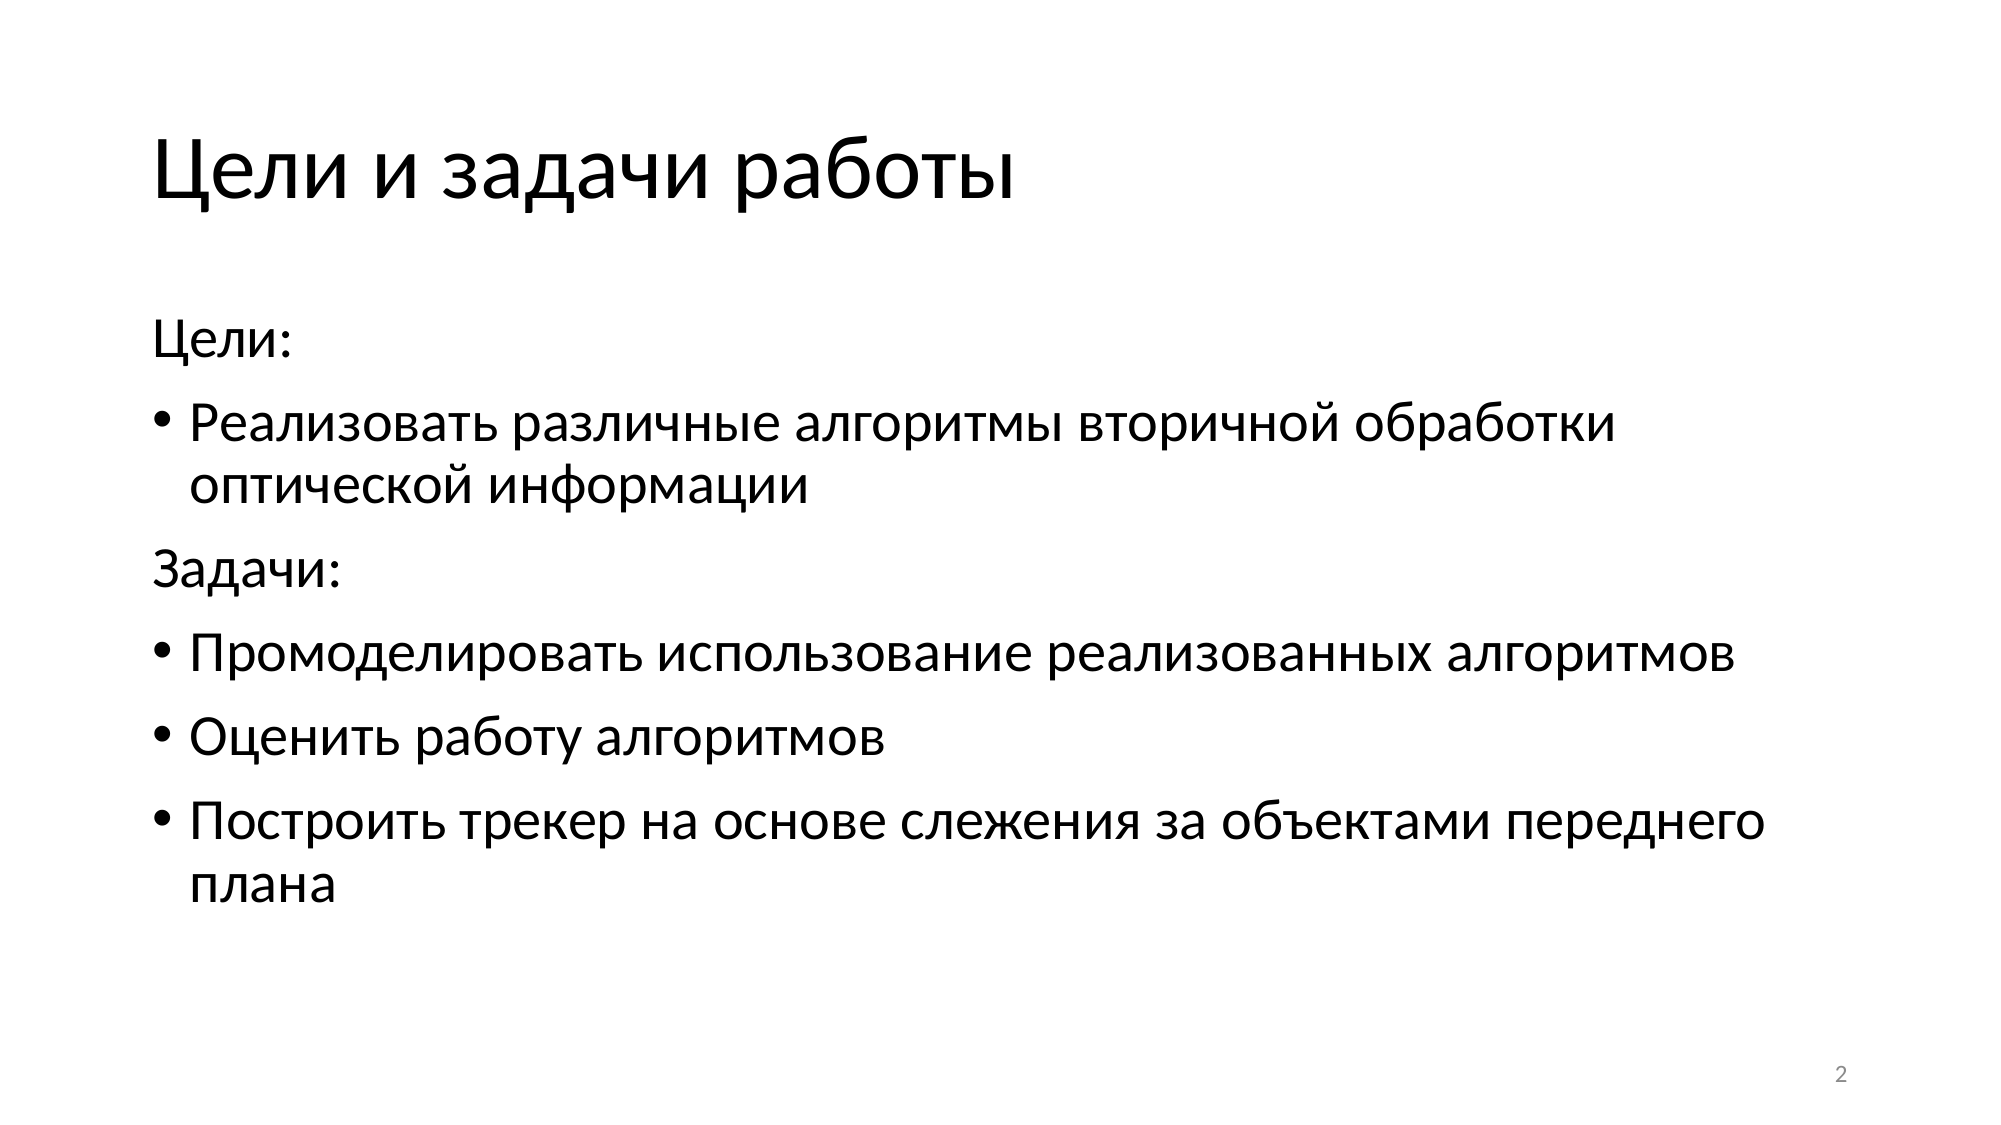

# Цели и задачи работы
Цели:
Реализовать различные алгоритмы вторичной обработки оптической информации
Задачи:
Промоделировать использование реализованных алгоритмов
Оценить работу алгоритмов
Построить трекер на основе слежения за объектами переднего плана
2